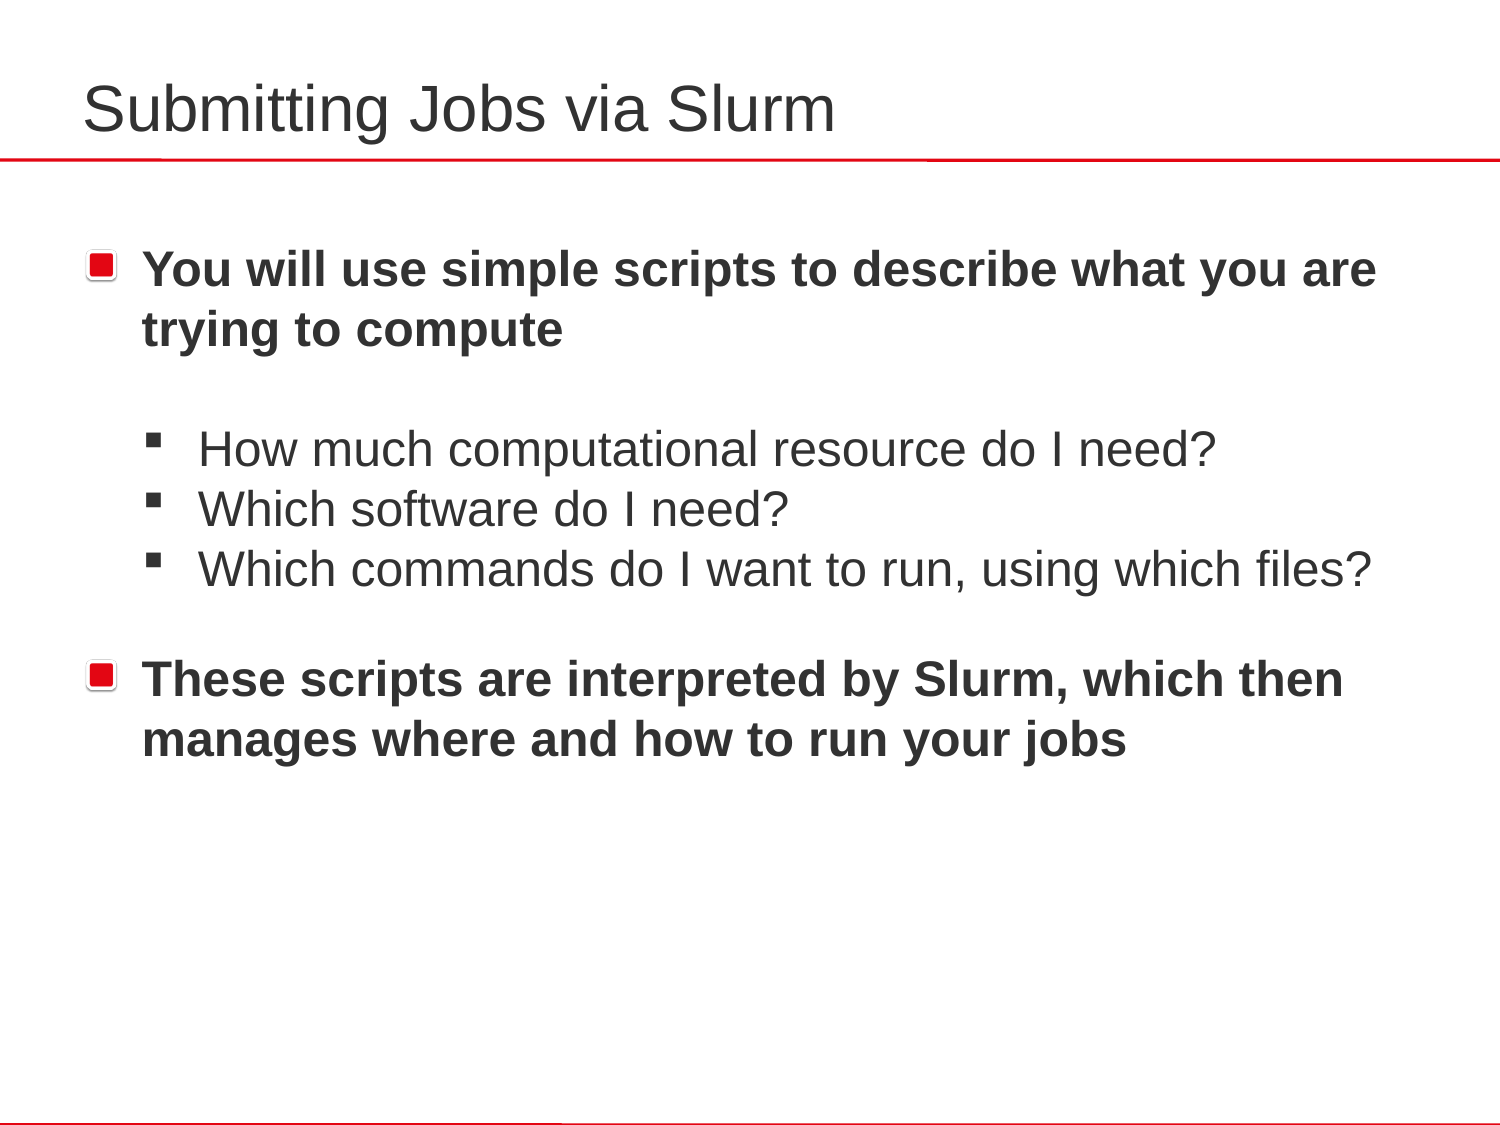

Submitting Jobs via Slurm
You will use simple scripts to describe what you are trying to compute

How much computational resource do I need?
Which software do I need?
Which commands do I want to run, using which files?
These scripts are interpreted by Slurm, which then manages where and how to run your jobs